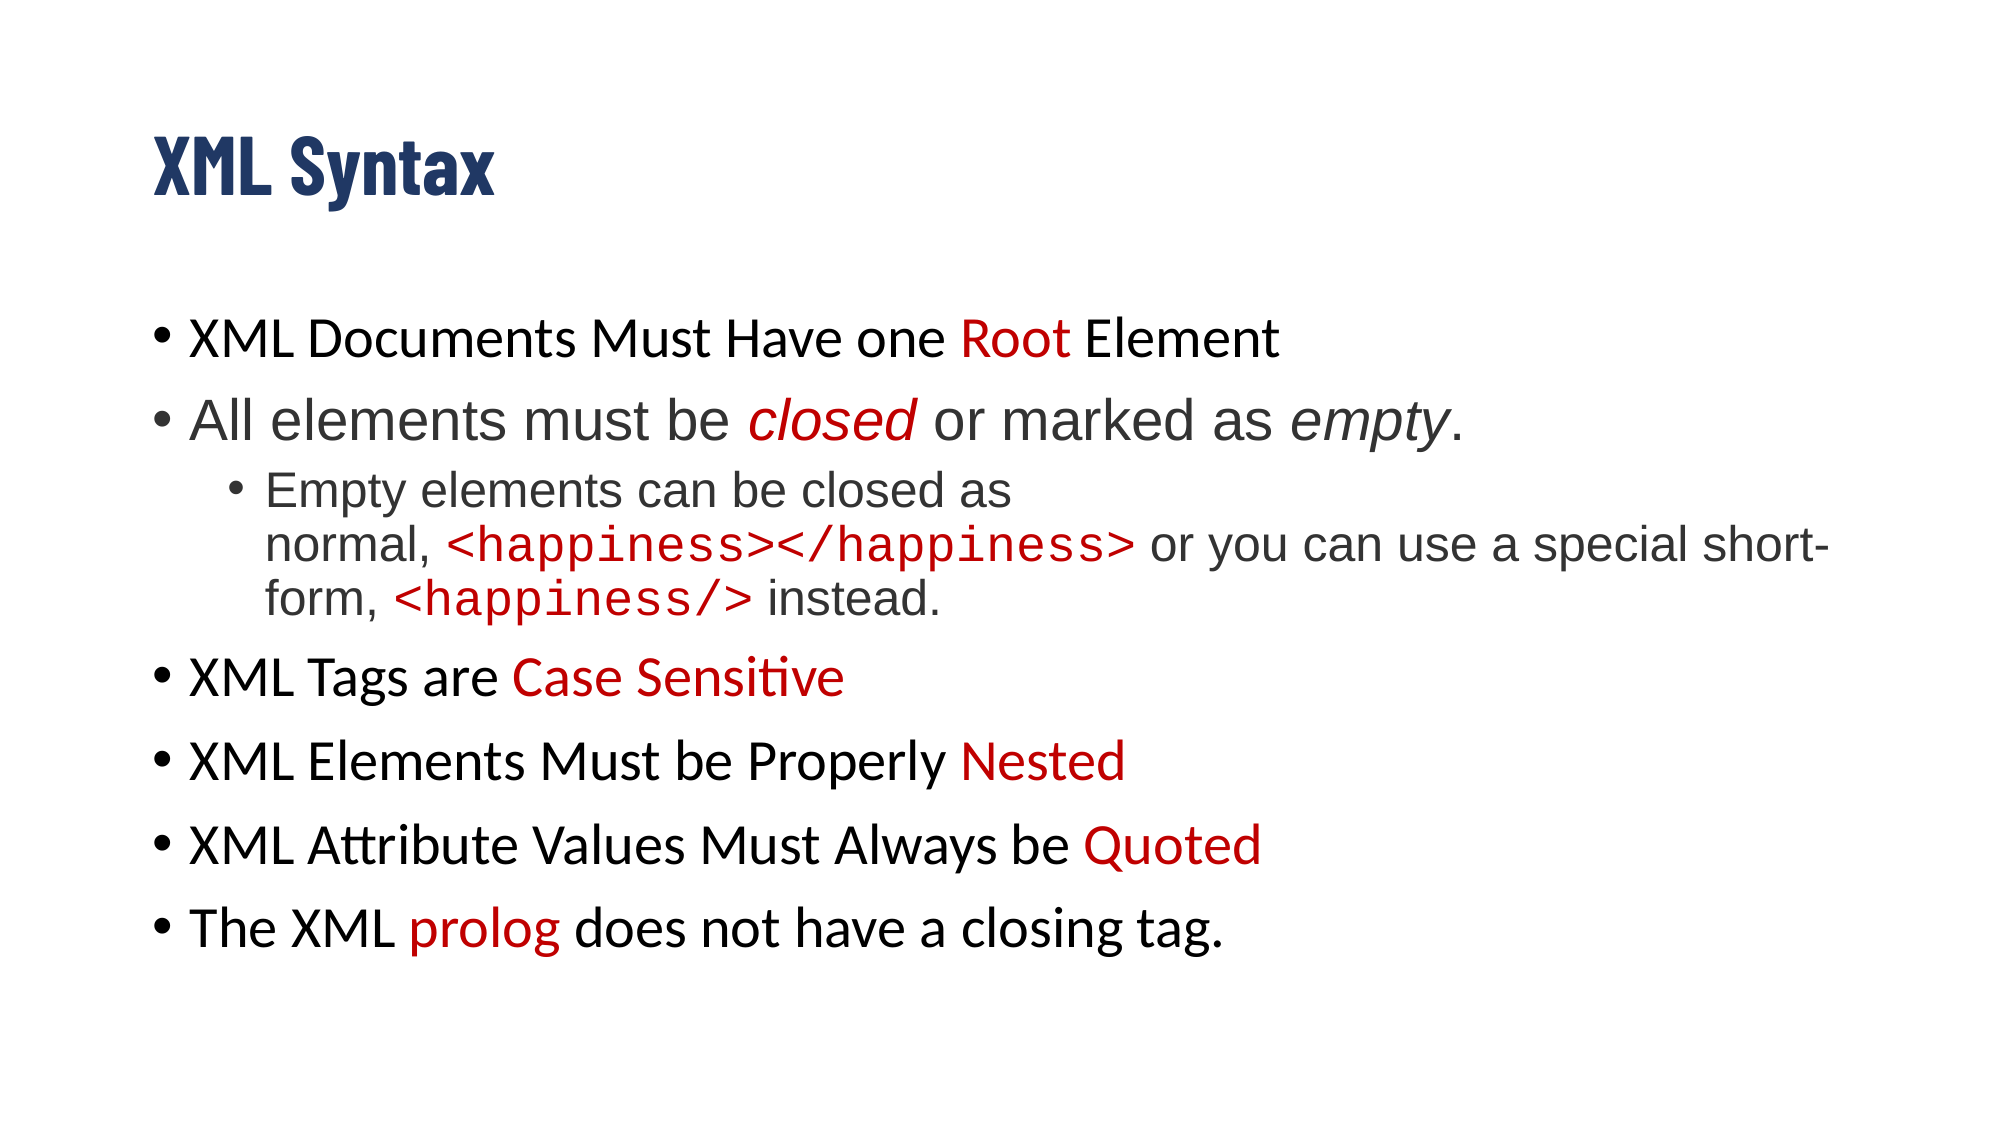

# XML Syntax
XML Documents Must Have one Root Element
All elements must be closed or marked as empty.
Empty elements can be closed as normal, <happiness></happiness> or you can use a special short-form, <happiness/> instead.
XML Tags are Case Sensitive
XML Elements Must be Properly Nested
XML Attribute Values Must Always be Quoted
The XML prolog does not have a closing tag.